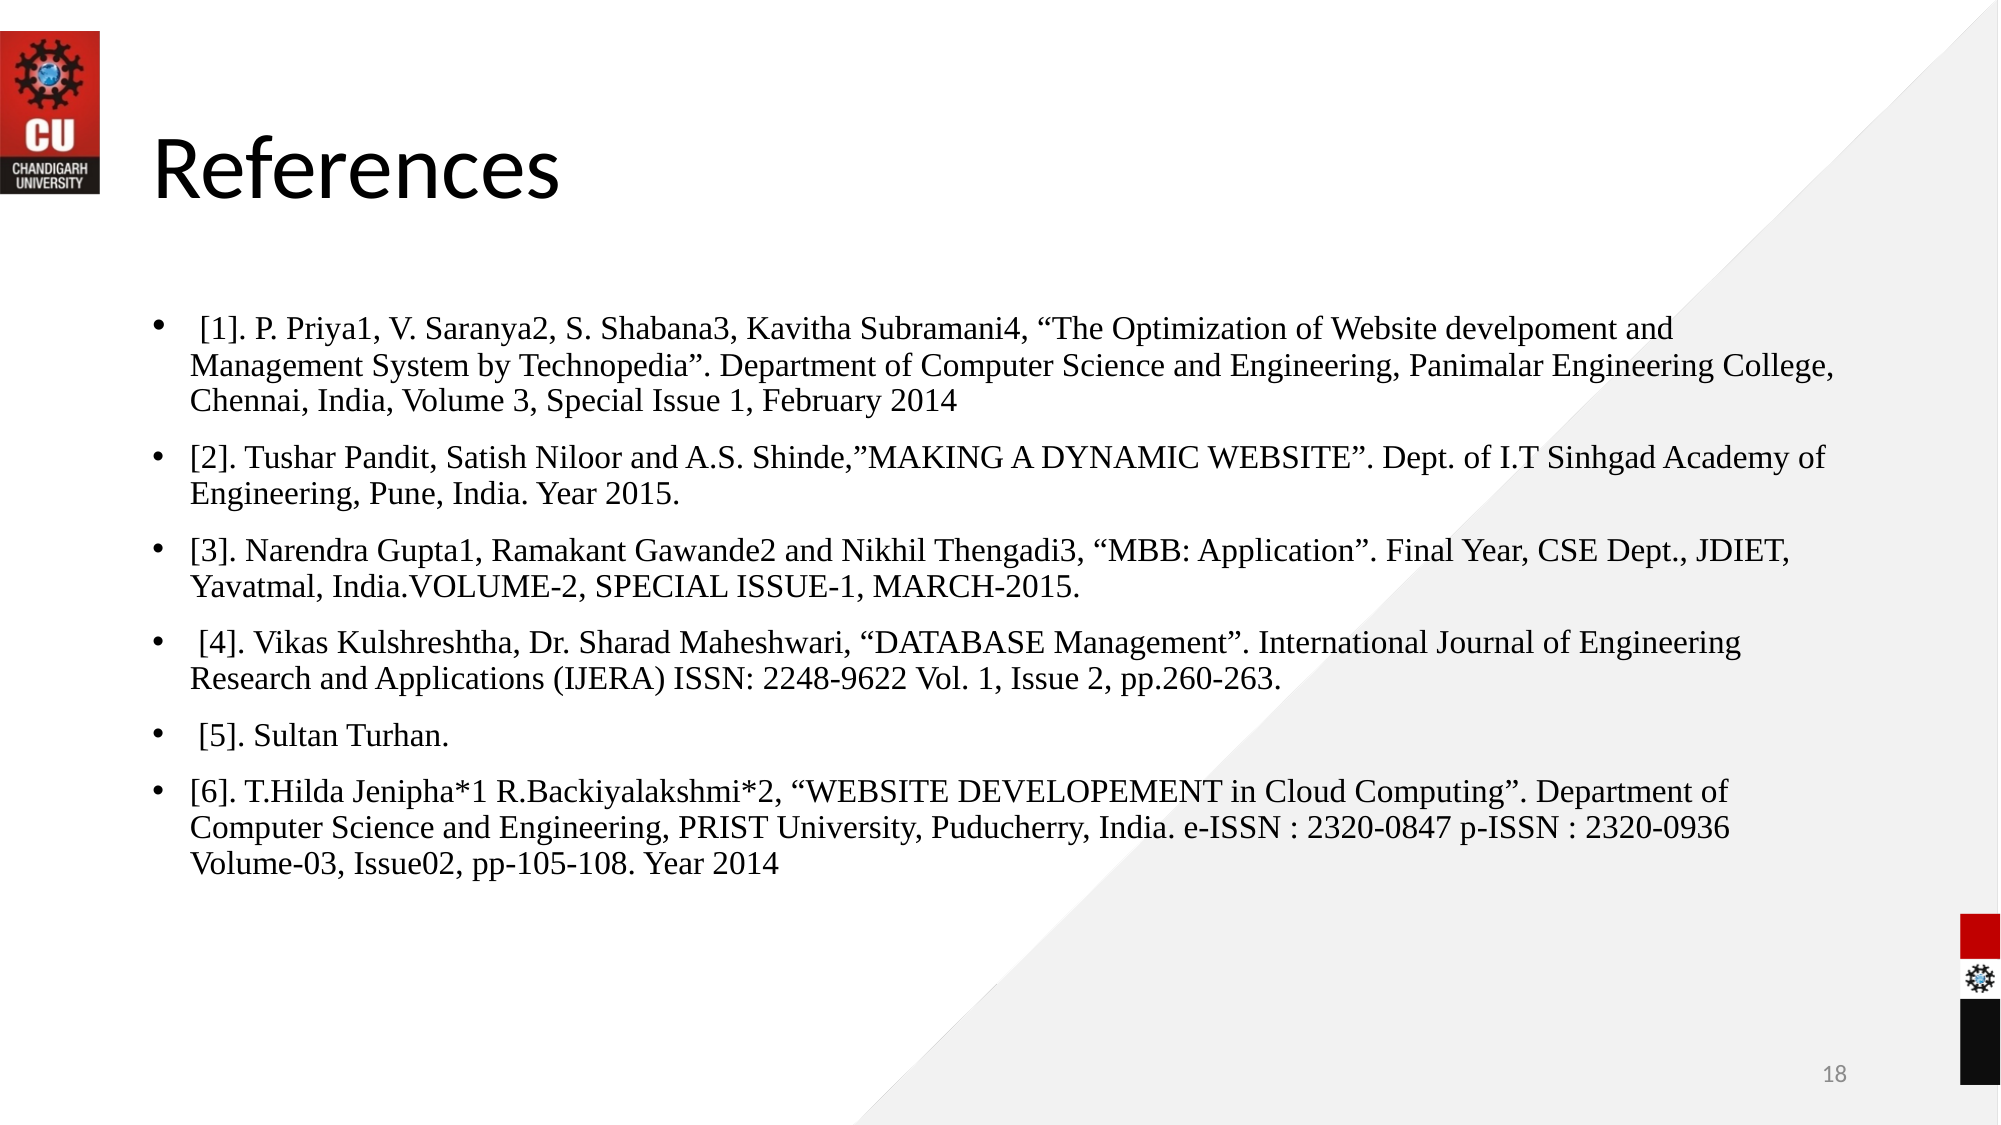

# References
 [1]. P. Priya1, V. Saranya2, S. Shabana3, Kavitha Subramani4, “The Optimization of Website develpoment and Management System by Technopedia”. Department of Computer Science and Engineering, Panimalar Engineering College, Chennai, India, Volume 3, Special Issue 1, February 2014
[2]. Tushar Pandit, Satish Niloor and A.S. Shinde,”MAKING A DYNAMIC WEBSITE”. Dept. of I.T Sinhgad Academy of Engineering, Pune, India. Year 2015.
[3]. Narendra Gupta1, Ramakant Gawande2 and Nikhil Thengadi3, “MBB: Application”. Final Year, CSE Dept., JDIET, Yavatmal, India.VOLUME-2, SPECIAL ISSUE-1, MARCH-2015.
 [4]. Vikas Kulshreshtha, Dr. Sharad Maheshwari, “DATABASE Management”. International Journal of Engineering Research and Applications (IJERA) ISSN: 2248-9622 Vol. 1, Issue 2, pp.260-263.
 [5]. Sultan Turhan.
[6]. T.Hilda Jenipha*1 R.Backiyalakshmi*2, “WEBSITE DEVELOPEMENT in Cloud Computing”. Department of Computer Science and Engineering, PRIST University, Puducherry, India. e-ISSN : 2320-0847 p-ISSN : 2320-0936 Volume-03, Issue02, pp-105-108. Year 2014

18